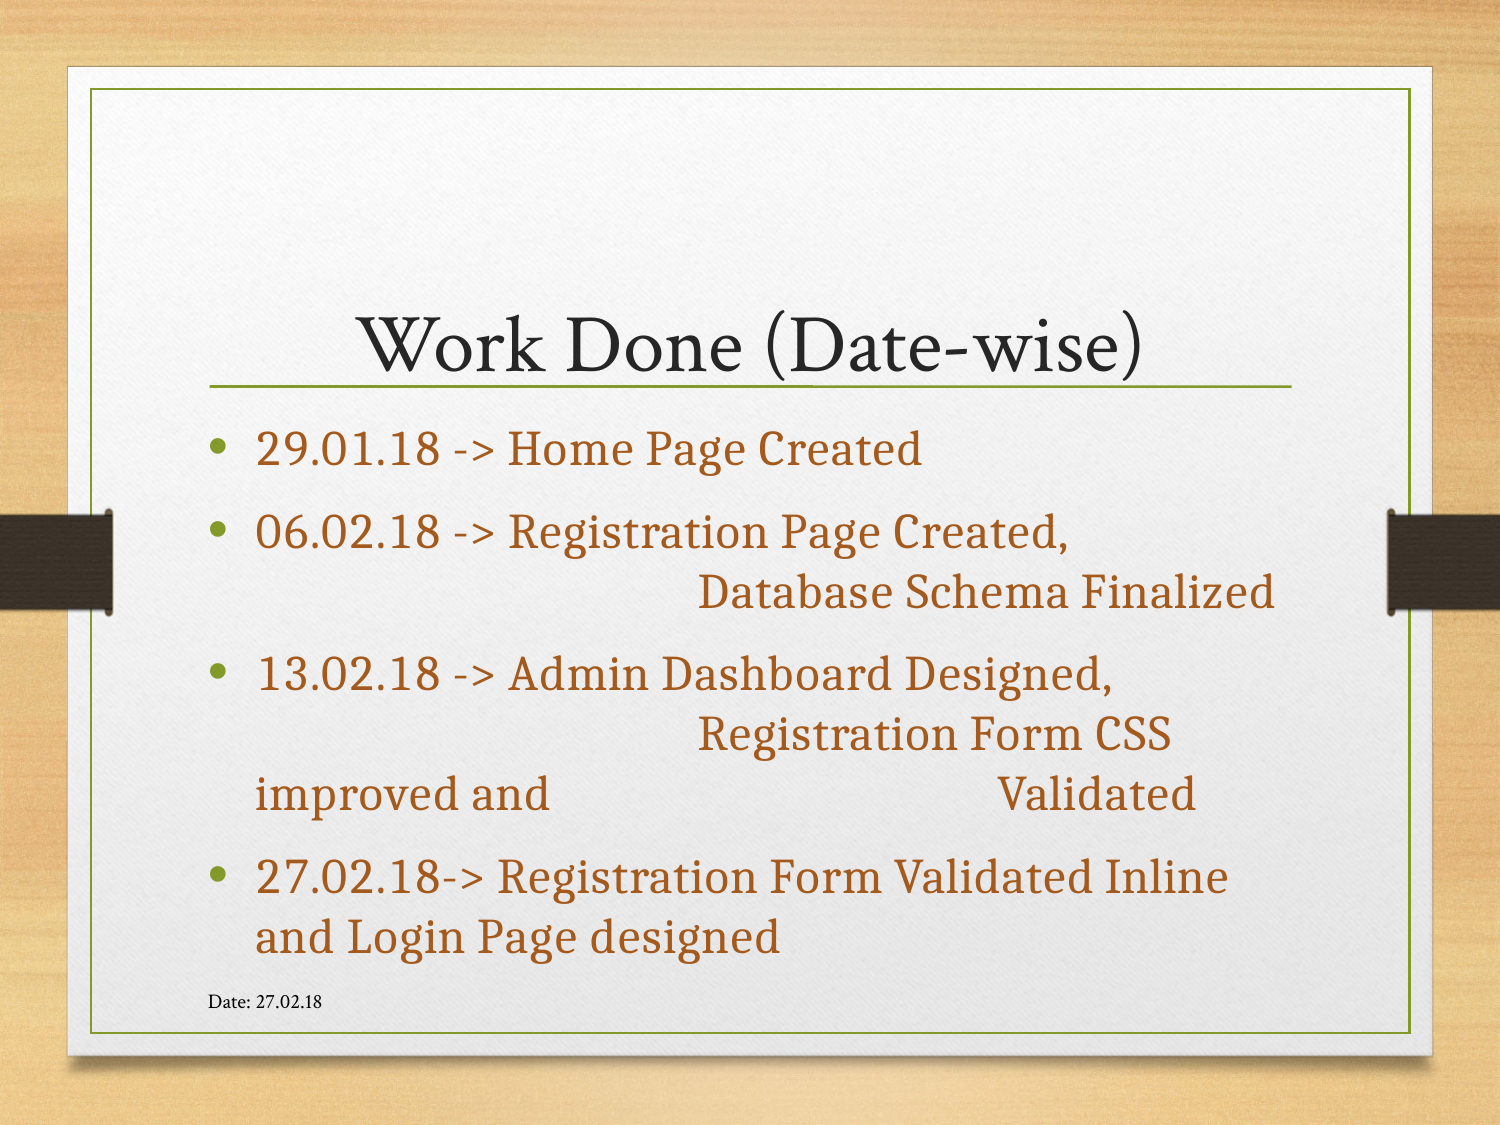

Work Done (Date-wise)
29.01.18 -> Home Page Created
06.02.18 -> Registration Page Created,    			             Database Schema Finalized
13.02.18 -> Admin Dashboard Designed, 			             Registration Form CSS improved and 		             Validated
27.02.18-> Registration Form Validated Inline and Login Page designed

Date: 27.02.18